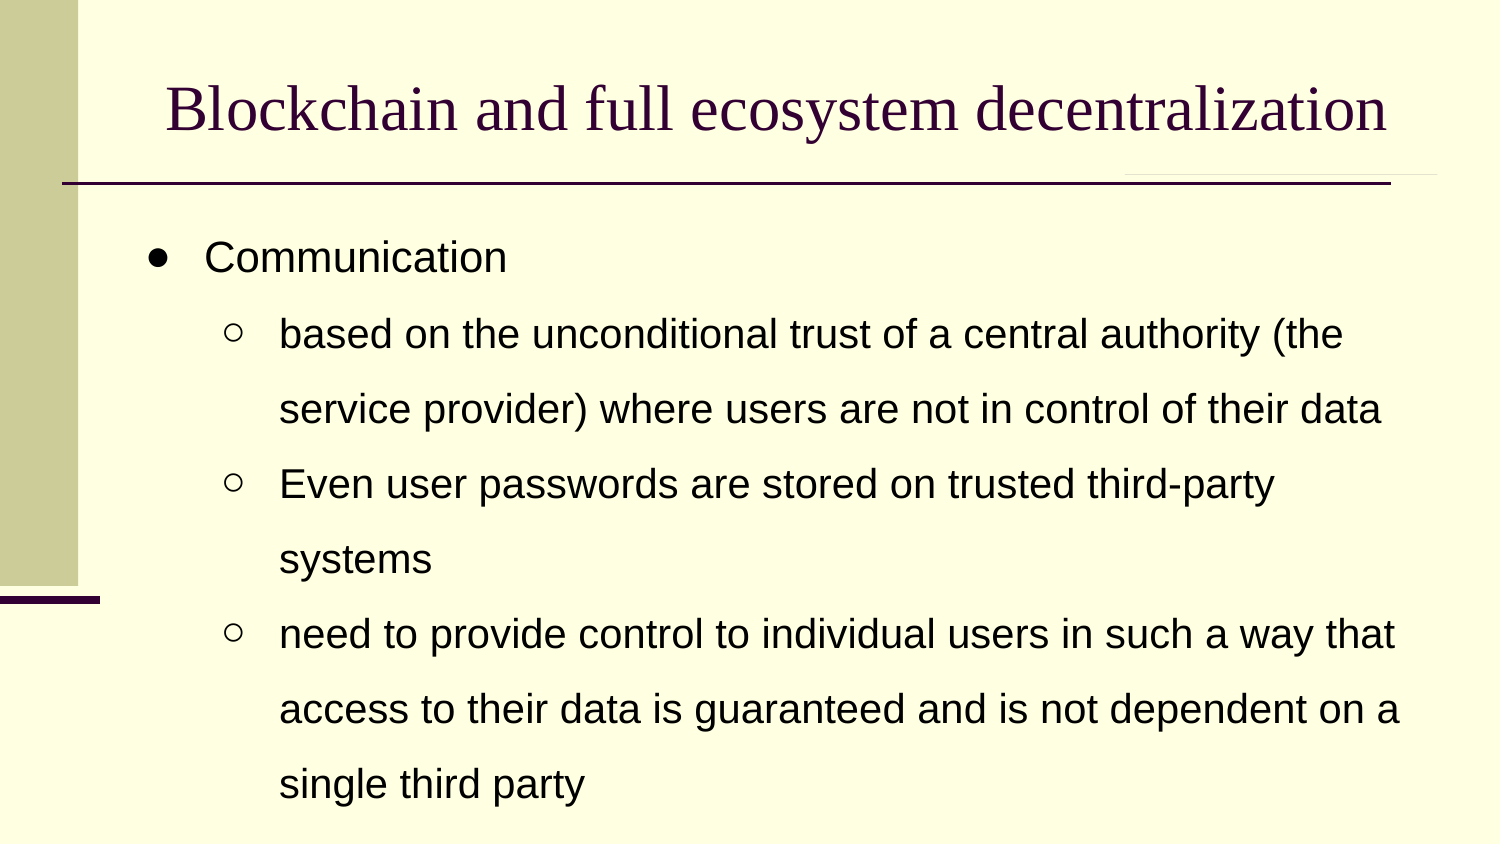

# Blockchain and full ecosystem decentralization
Communication
based on the unconditional trust of a central authority (the service provider) where users are not in control of their data
Even user passwords are stored on trusted third-party systems
need to provide control to individual users in such a way that access to their data is guaranteed and is not dependent on a single third party